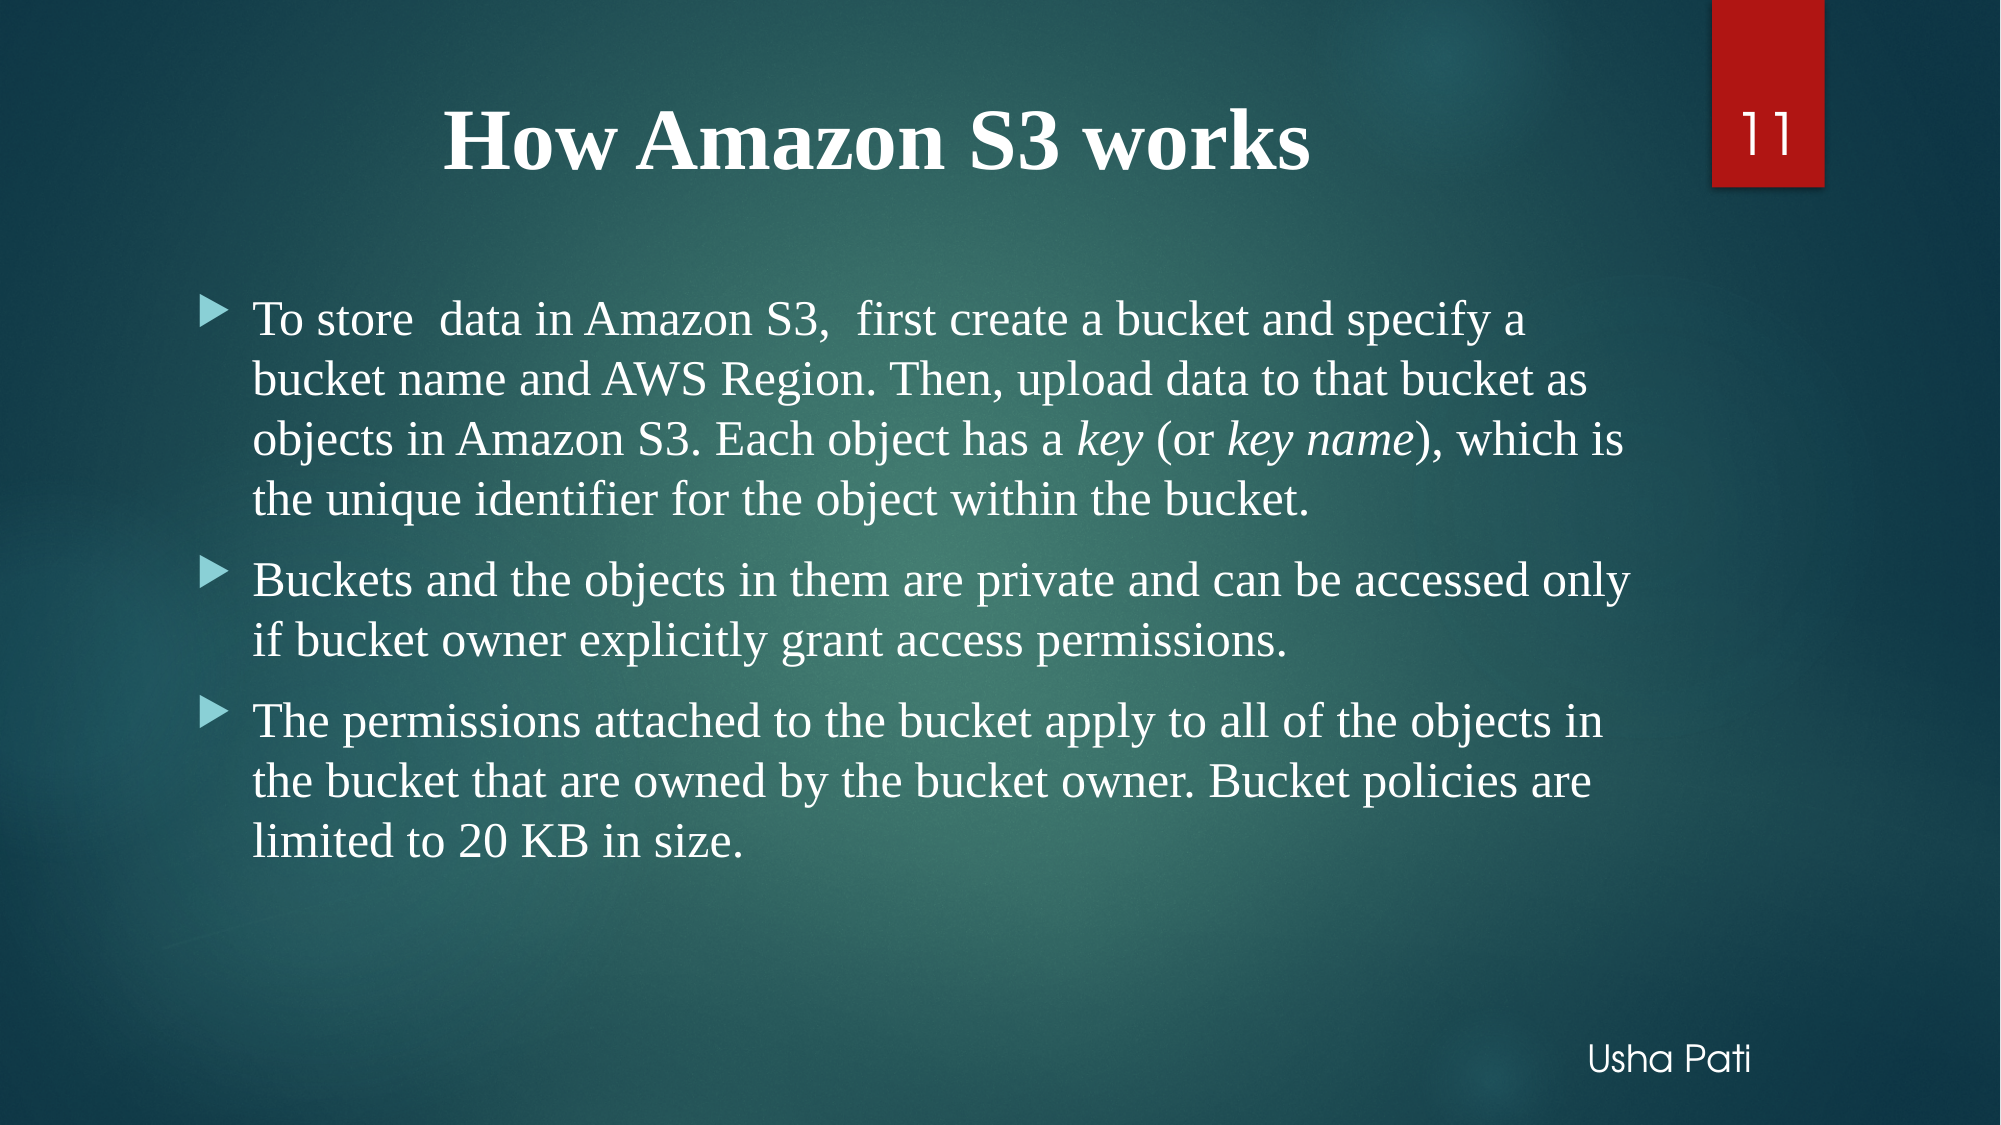

11
# How Amazon S3 works
To store  data in Amazon S3,  first create a bucket and specify a bucket name and AWS Region. Then, upload data to that bucket as objects in Amazon S3. Each object has a key (or key name), which is the unique identifier for the object within the bucket.
Buckets and the objects in them are private and can be accessed only if bucket owner explicitly grant access permissions.
The permissions attached to the bucket apply to all of the objects in the bucket that are owned by the bucket owner. Bucket policies are limited to 20 KB in size.
Usha Pati